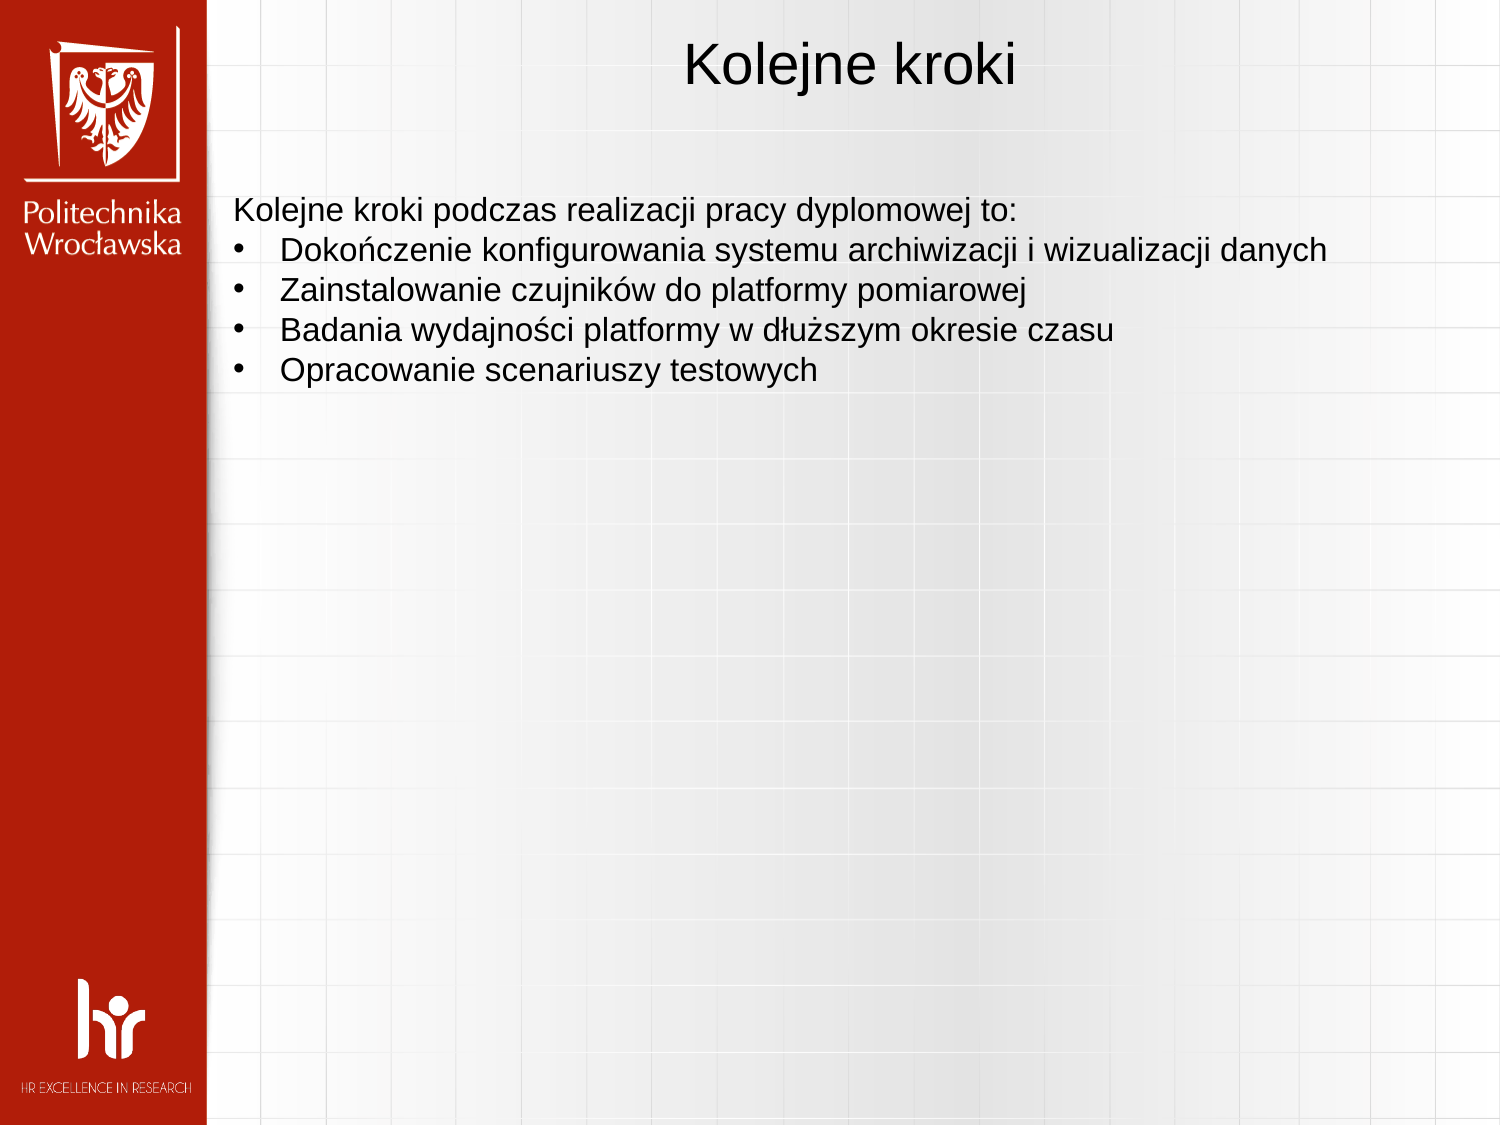

Kolejne kroki
Kolejne kroki podczas realizacji pracy dyplomowej to:
Dokończenie konfigurowania systemu archiwizacji i wizualizacji danych
Zainstalowanie czujników do platformy pomiarowej
Badania wydajności platformy w dłuższym okresie czasu
Opracowanie scenariuszy testowych